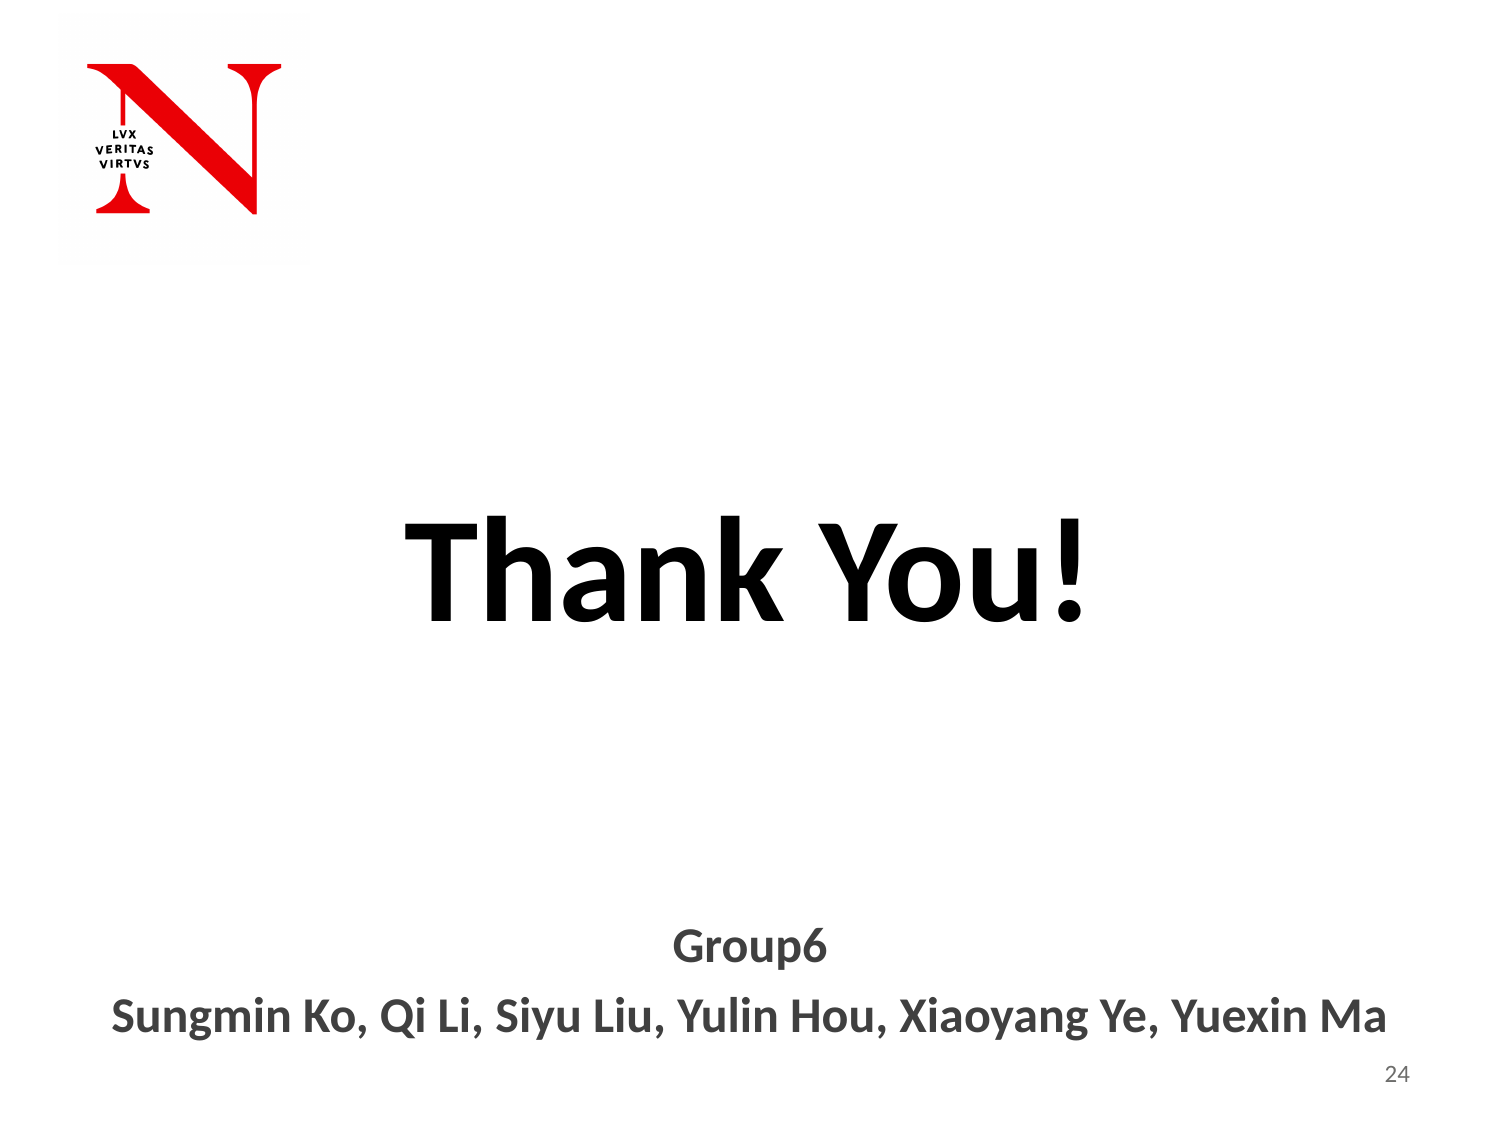

Thank You!
Group6
Sungmin Ko, Qi Li, Siyu Liu, Yulin Hou, Xiaoyang Ye, Yuexin Ma
24